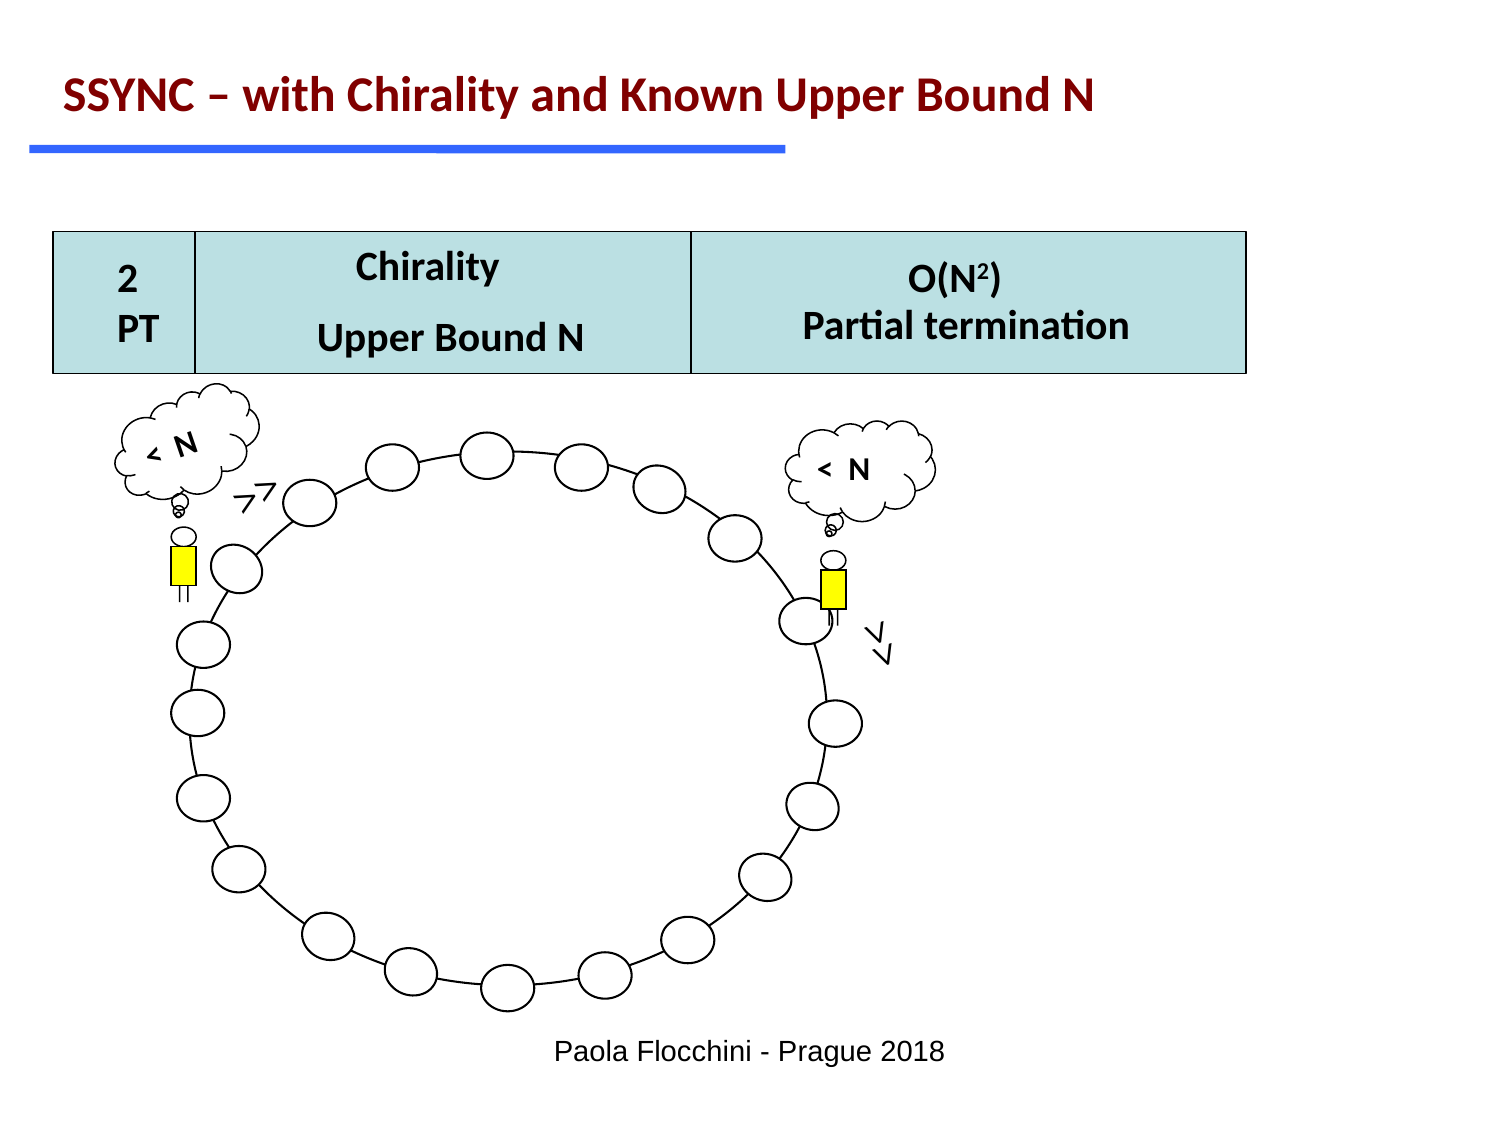

SSYNC – with Chirality and Known Upper Bound N

Chirality
2
PT
O(N2)
Partial termination
Upper Bound N

<  N

<  N

>>

>>
Paola Flocchini - Prague 2018